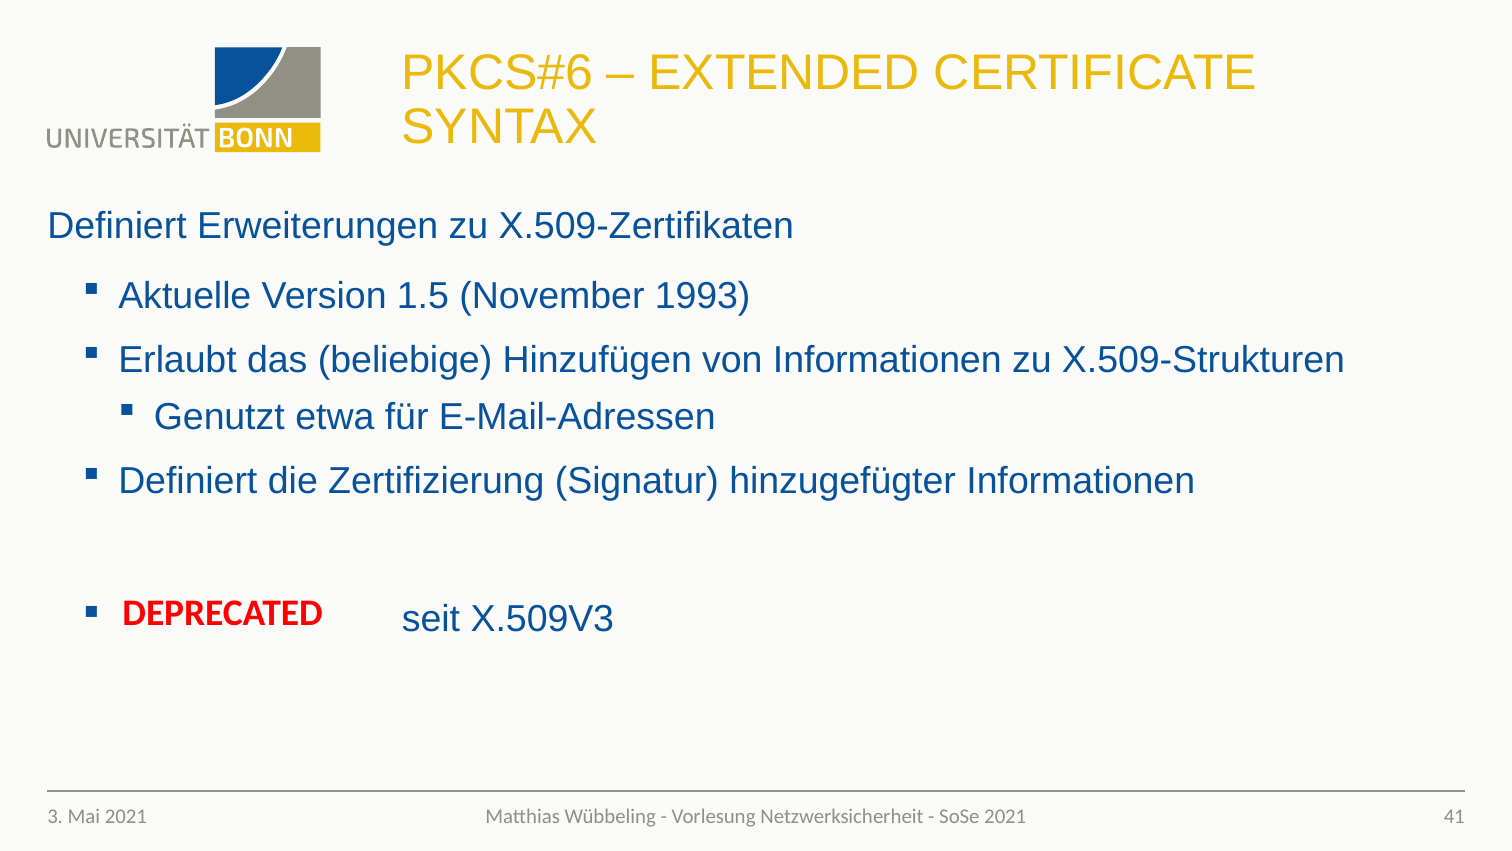

# PKCS#6 – Extended Certificate Syntax
Definiert Erweiterungen zu X.509-Zertifikaten
Aktuelle Version 1.5 (November 1993)
Erlaubt das (beliebige) Hinzufügen von Informationen zu X.509-Strukturen
Genutzt etwa für E-Mail-Adressen
Definiert die Zertifizierung (Signatur) hinzugefügter Informationen

                           seit X.509V3
Deprecated
3. Mai 2021
41
Matthias Wübbeling - Vorlesung Netzwerksicherheit - SoSe 2021